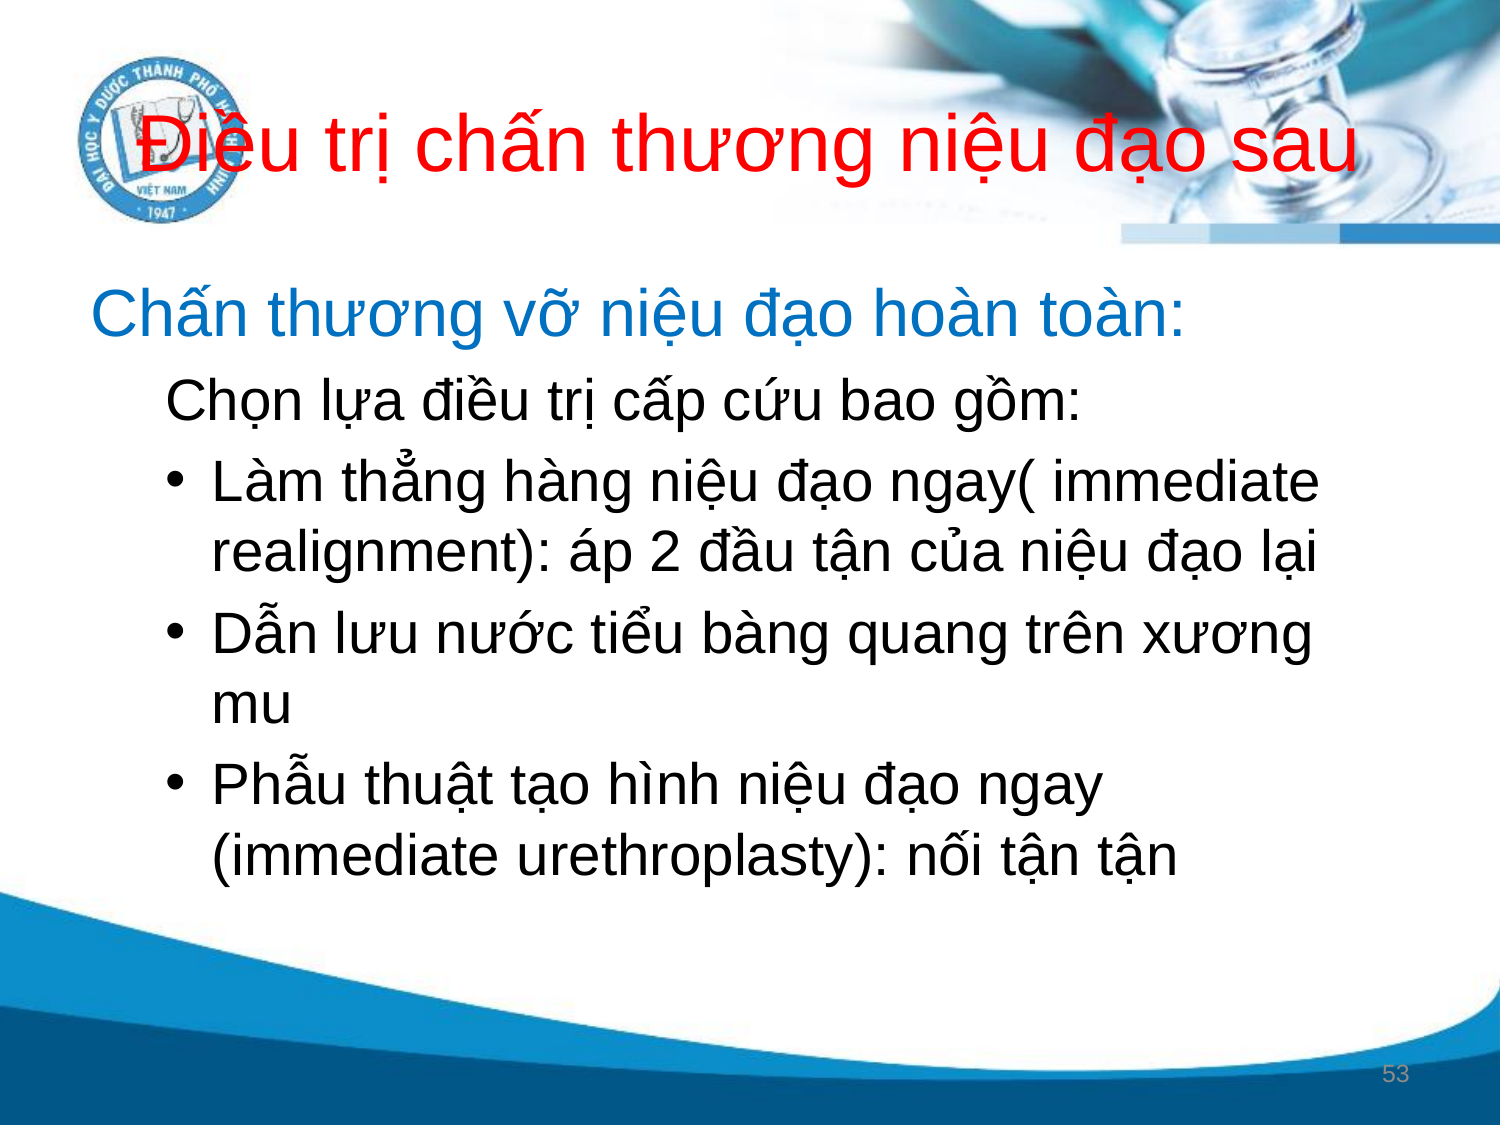

# Điều trị chấn thương niệu đạo sau
Chấn thương vỡ niệu đạo hoàn toàn:
Chọn lựa điều trị cấp cứu bao gồm:
Làm thẳng hàng niệu đạo ngay( immediate realignment): áp 2 đầu tận của niệu đạo lại
Dẫn lưu nước tiểu bàng quang trên xương mu
Phẫu thuật tạo hình niệu đạo ngay (immediate urethroplasty): nối tận tận

53